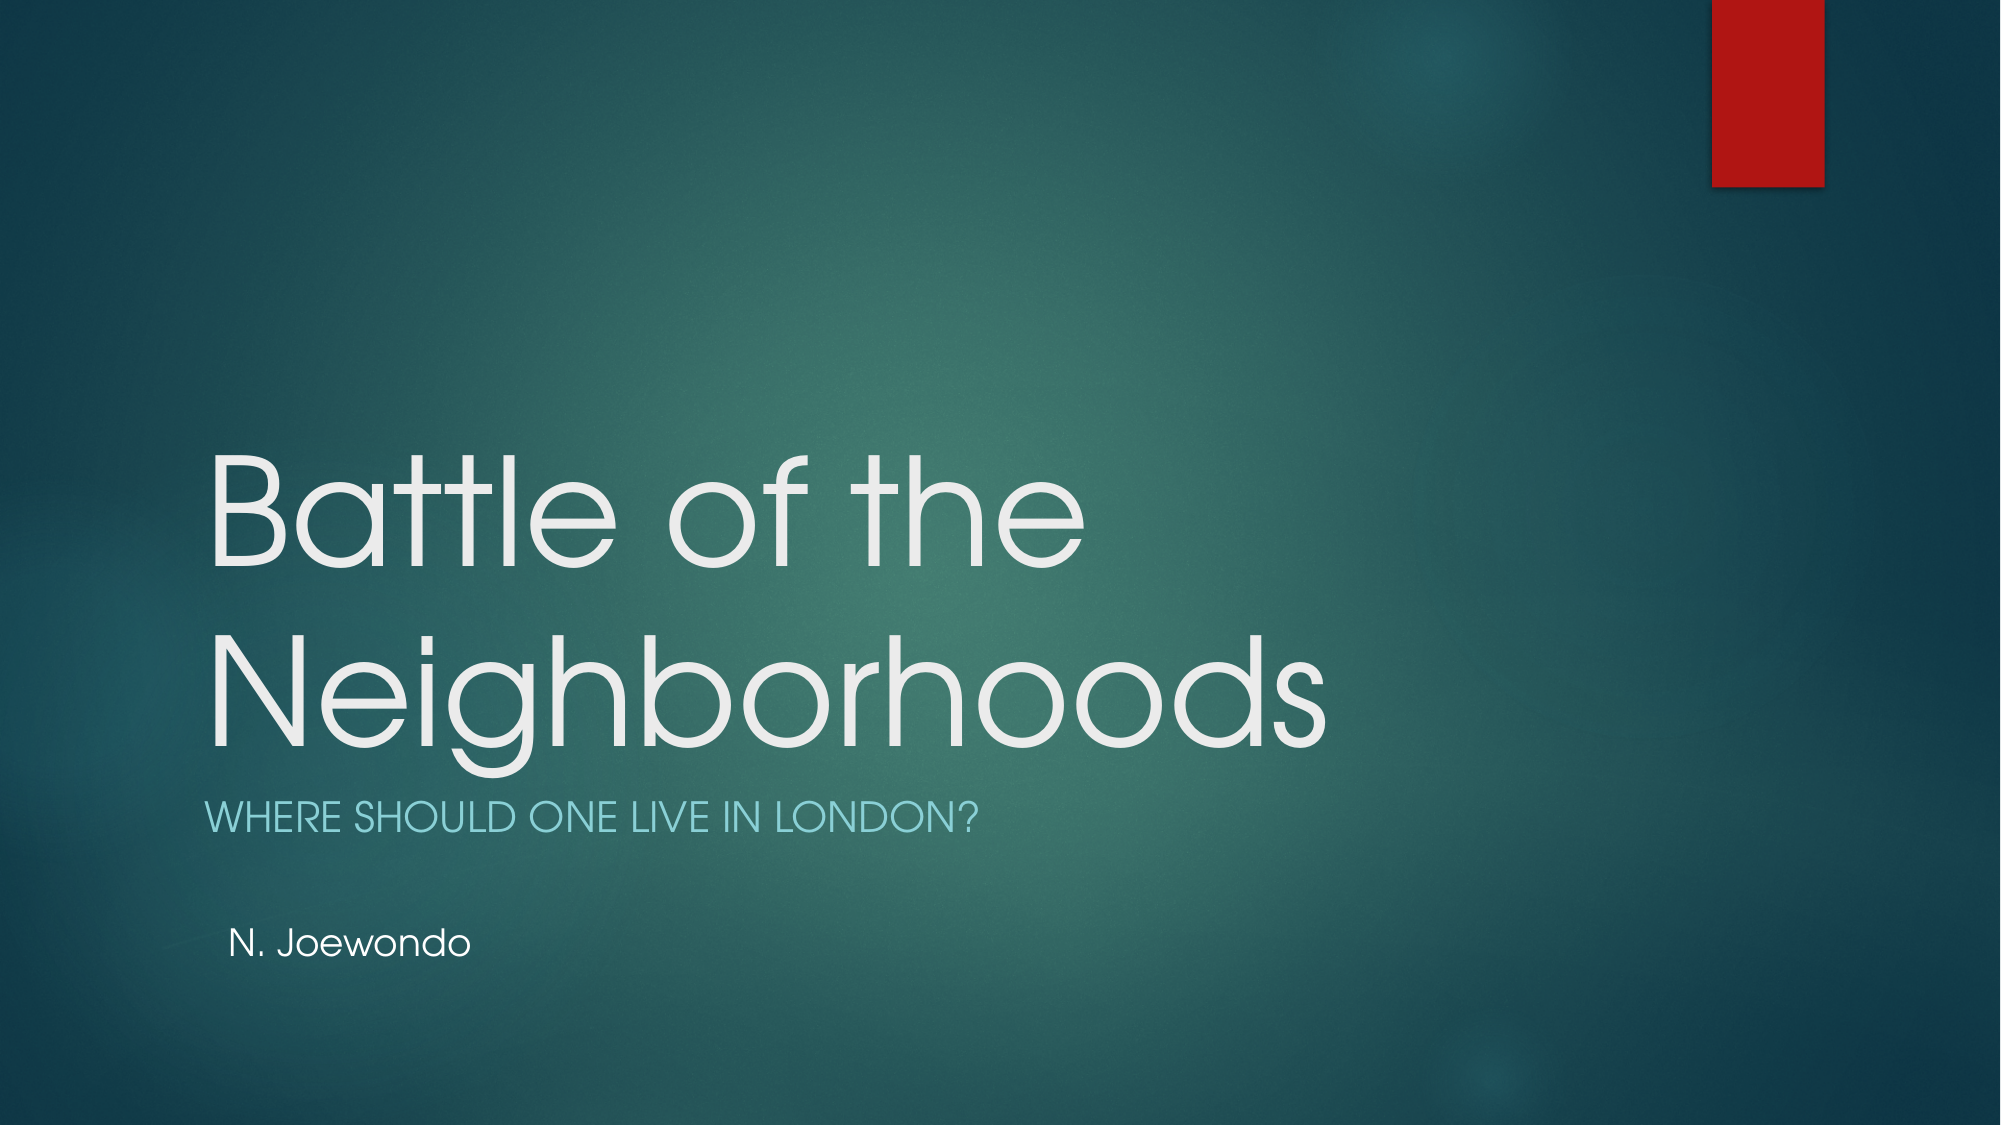

# Battle of the Neighborhoods
Where should one Live in London?
N. Joewondo